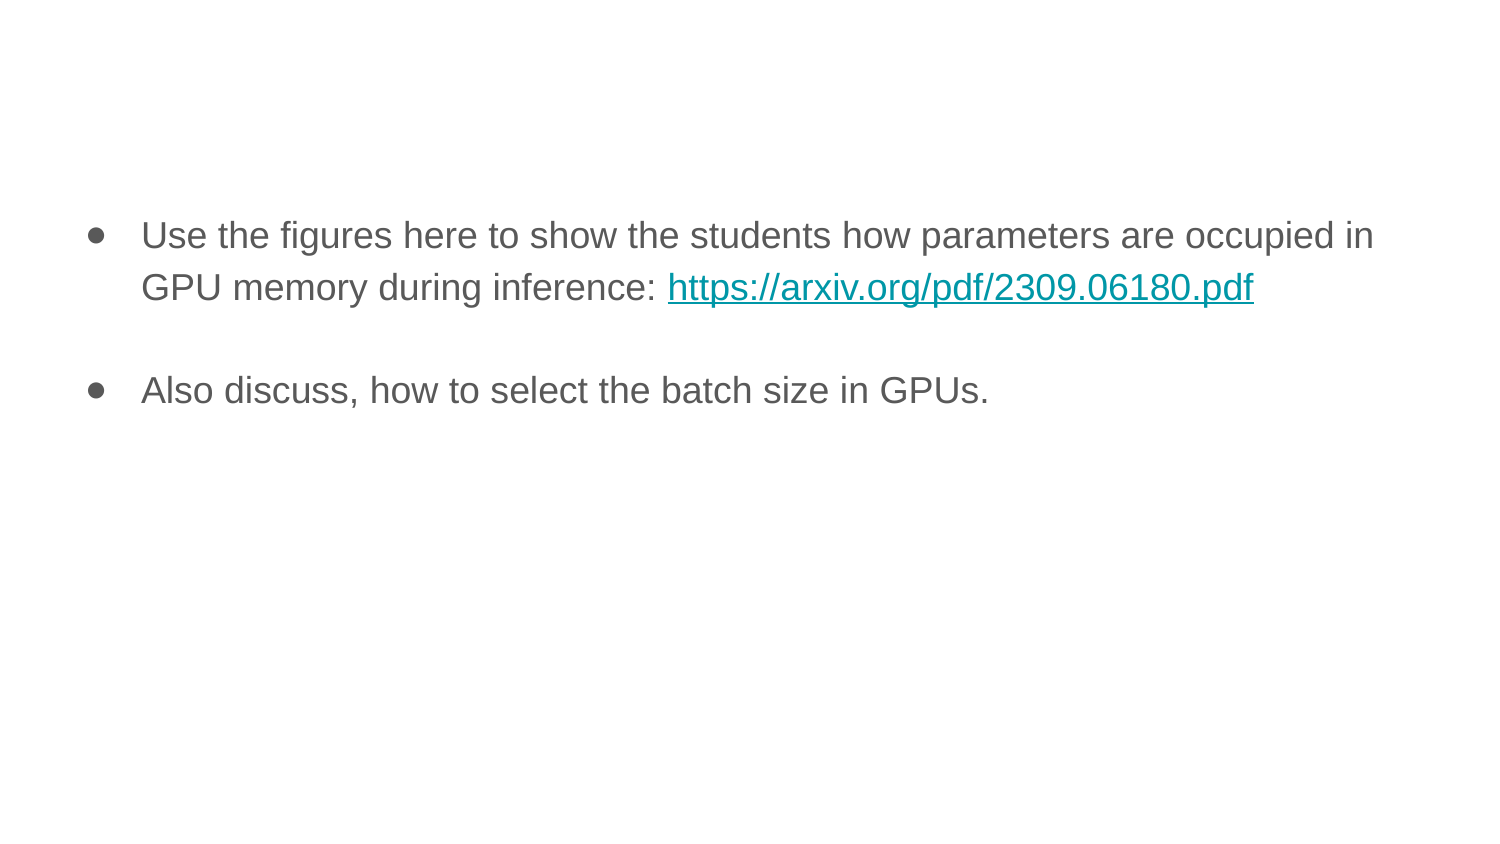

#
Use the figures here to show the students how parameters are occupied in GPU memory during inference: https://arxiv.org/pdf/2309.06180.pdf

Also discuss, how to select the batch size in GPUs.